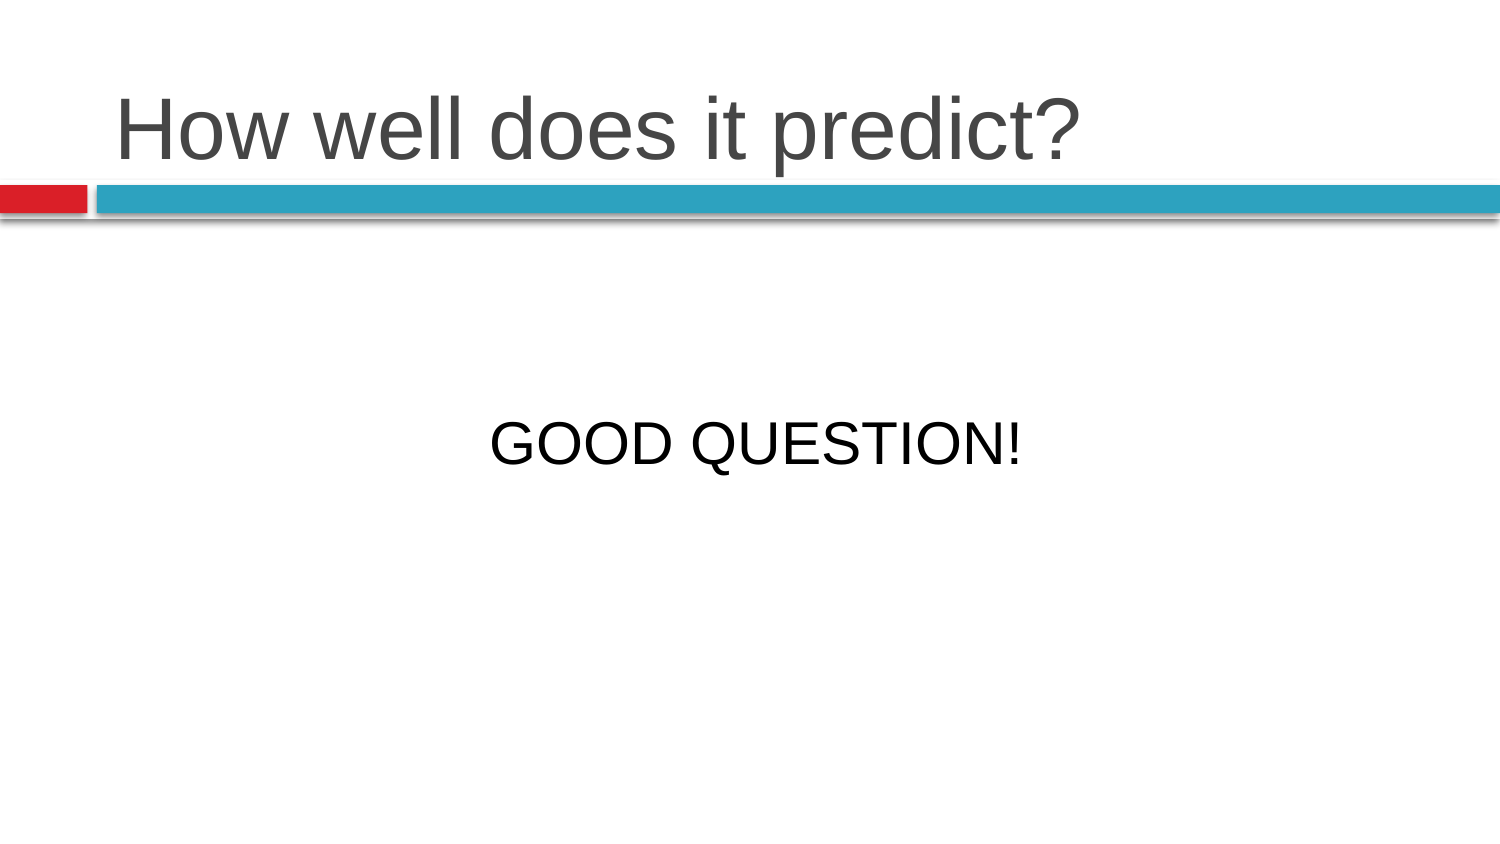

# How well does it predict?
GOOD QUESTION!